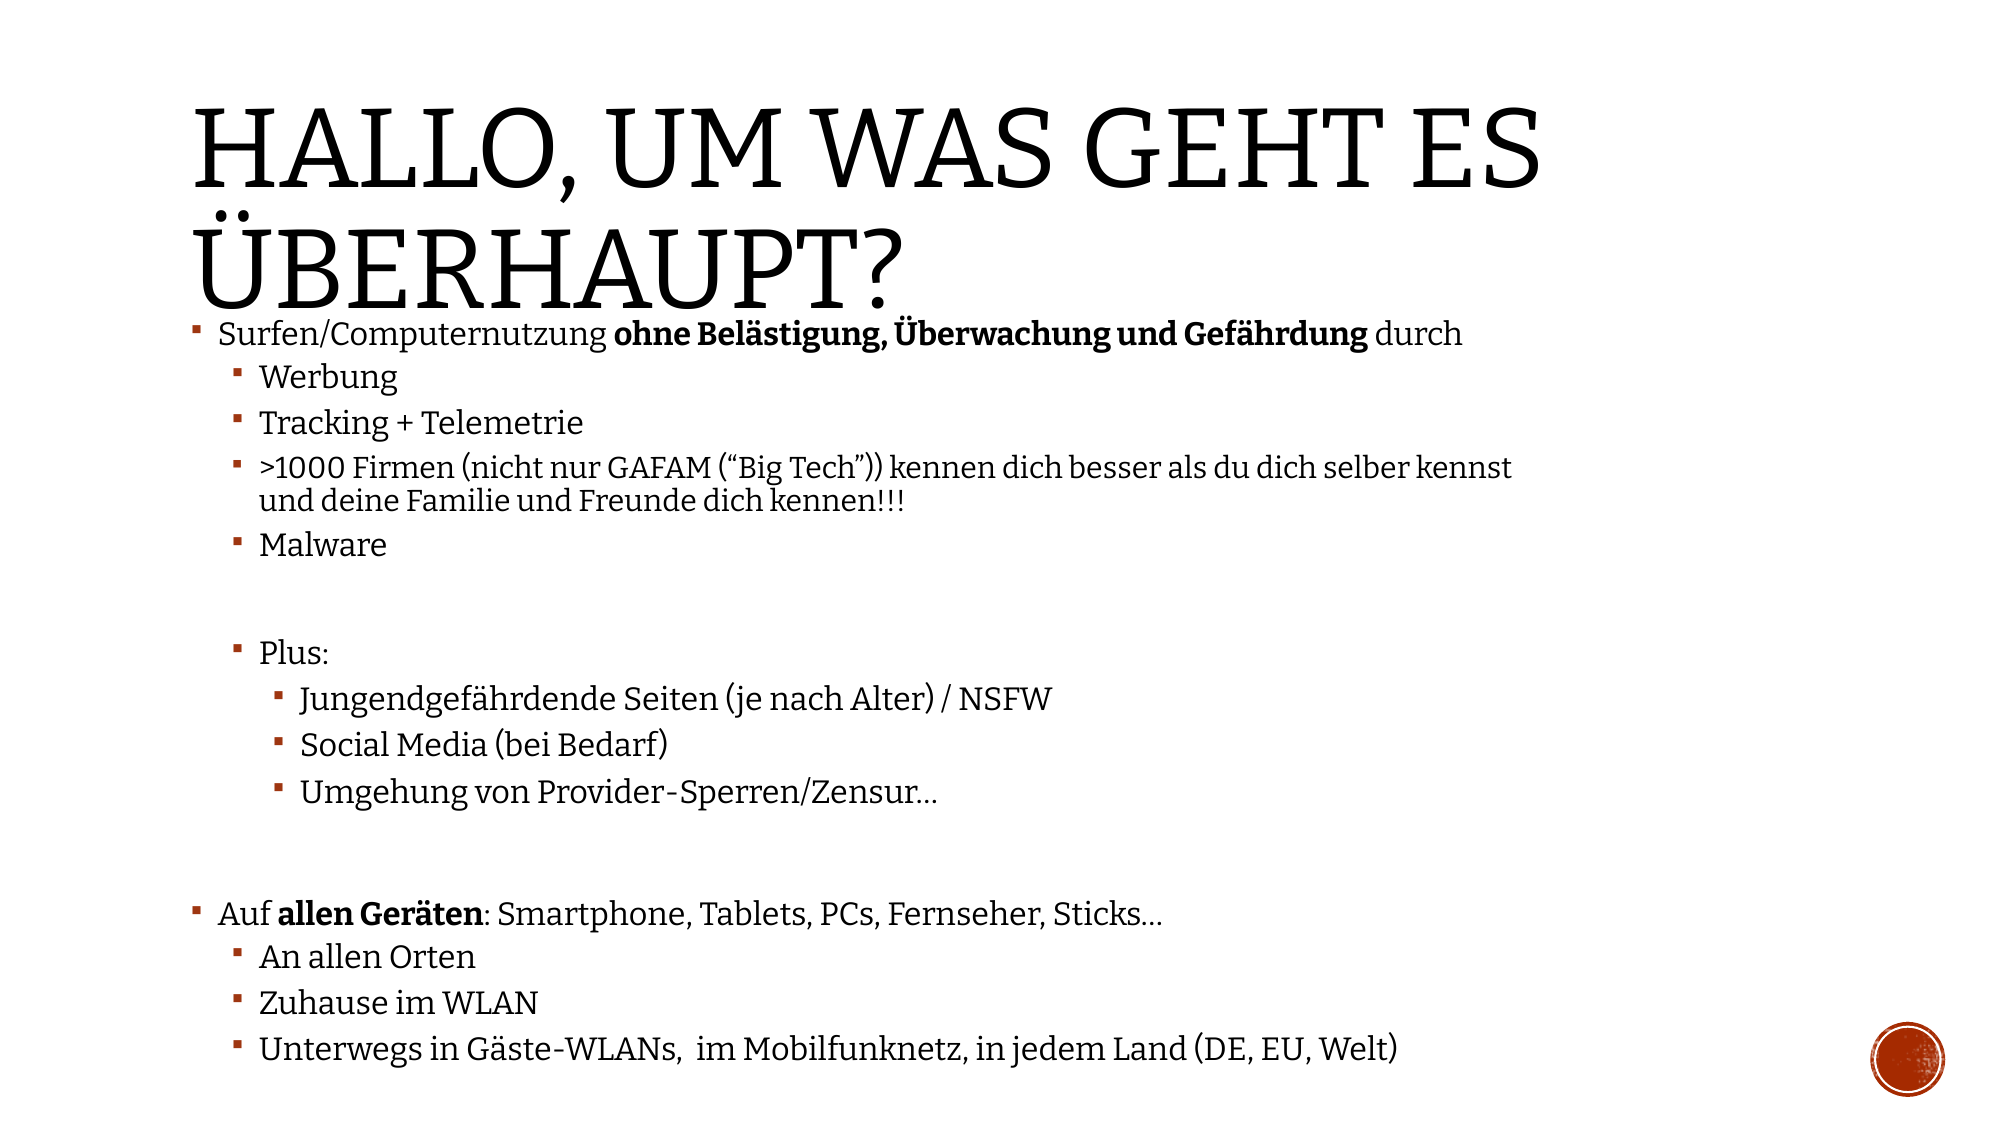

# Hallo, UM WAS GEHT ES überhaupt?
Surfen/Computernutzung ohne Belästigung, Überwachung und Gefährdung durch
Werbung
Tracking + Telemetrie
>1000 Firmen (nicht nur GAFAM (“Big Tech”)) kennen dich besser als du dich selber kennst
und deine Familie und Freunde dich kennen!!!
Malware

Plus:
Jungendgefährdende Seiten (je nach Alter) / NSFW
Social Media (bei Bedarf)
Umgehung von Provider-Sperren/Zensur…

Auf allen Geräten: Smartphone, Tablets, PCs, Fernseher, Sticks…
An allen Orten
Zuhause im WLAN
Unterwegs in Gäste-WLANs,  im Mobilfunknetz, in jedem Land (DE, EU, Welt)